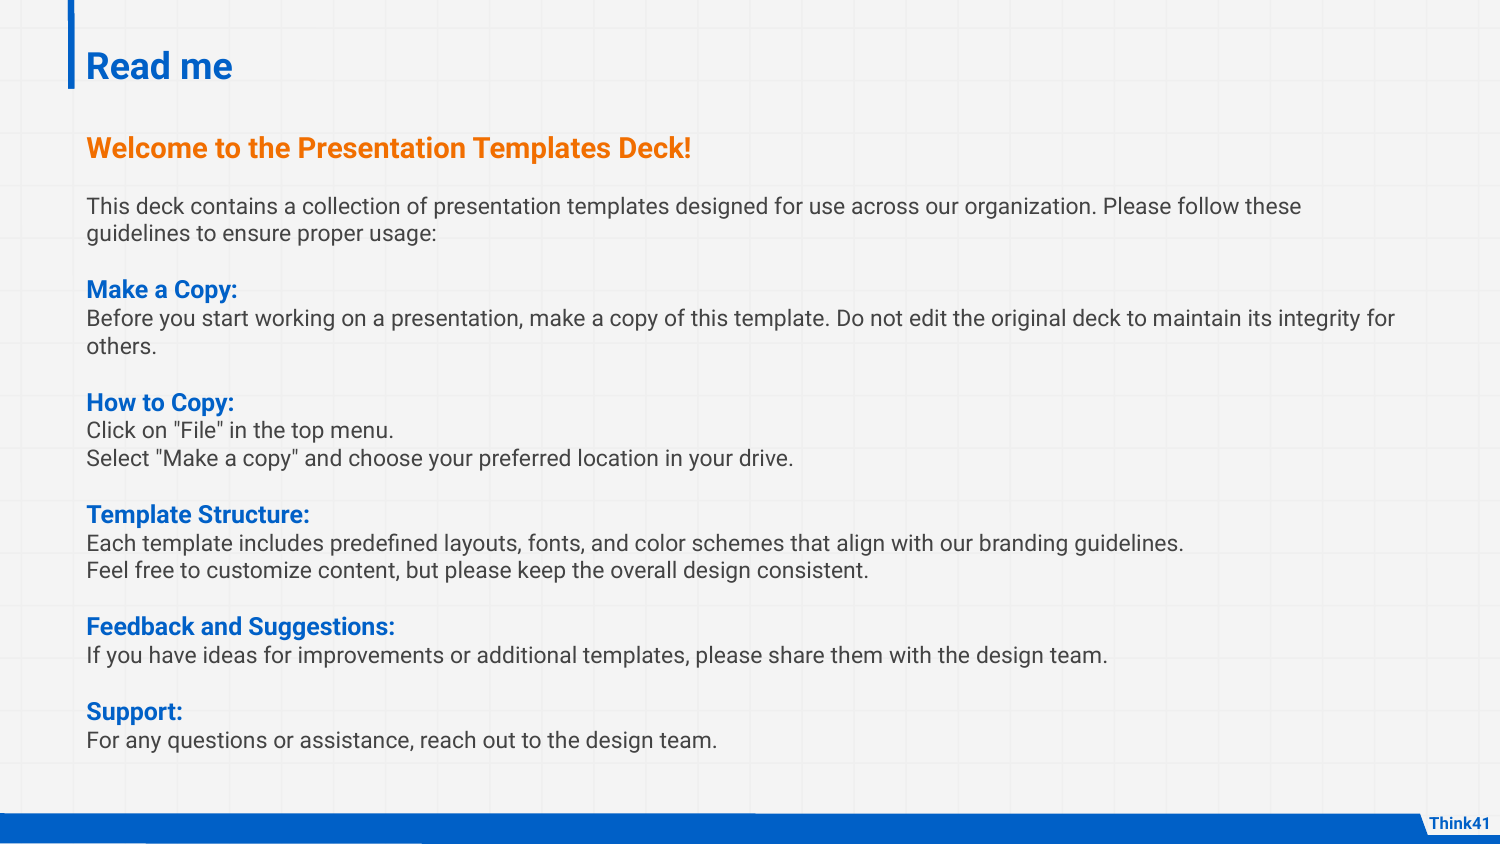

Read me
Welcome to the Presentation Templates Deck!

This deck contains a collection of presentation templates designed for use across our organization. Please follow these guidelines to ensure proper usage:

Make a Copy:
Before you start working on a presentation, make a copy of this template. Do not edit the original deck to maintain its integrity for others.

How to Copy:
Click on "File" in the top menu.
Select "Make a copy" and choose your preferred location in your drive.

Template Structure:
Each template includes predefined layouts, fonts, and color schemes that align with our branding guidelines.
Feel free to customize content, but please keep the overall design consistent.

Feedback and Suggestions:
If you have ideas for improvements or additional templates, please share them with the design team.

Support:
For any questions or assistance, reach out to the design team.